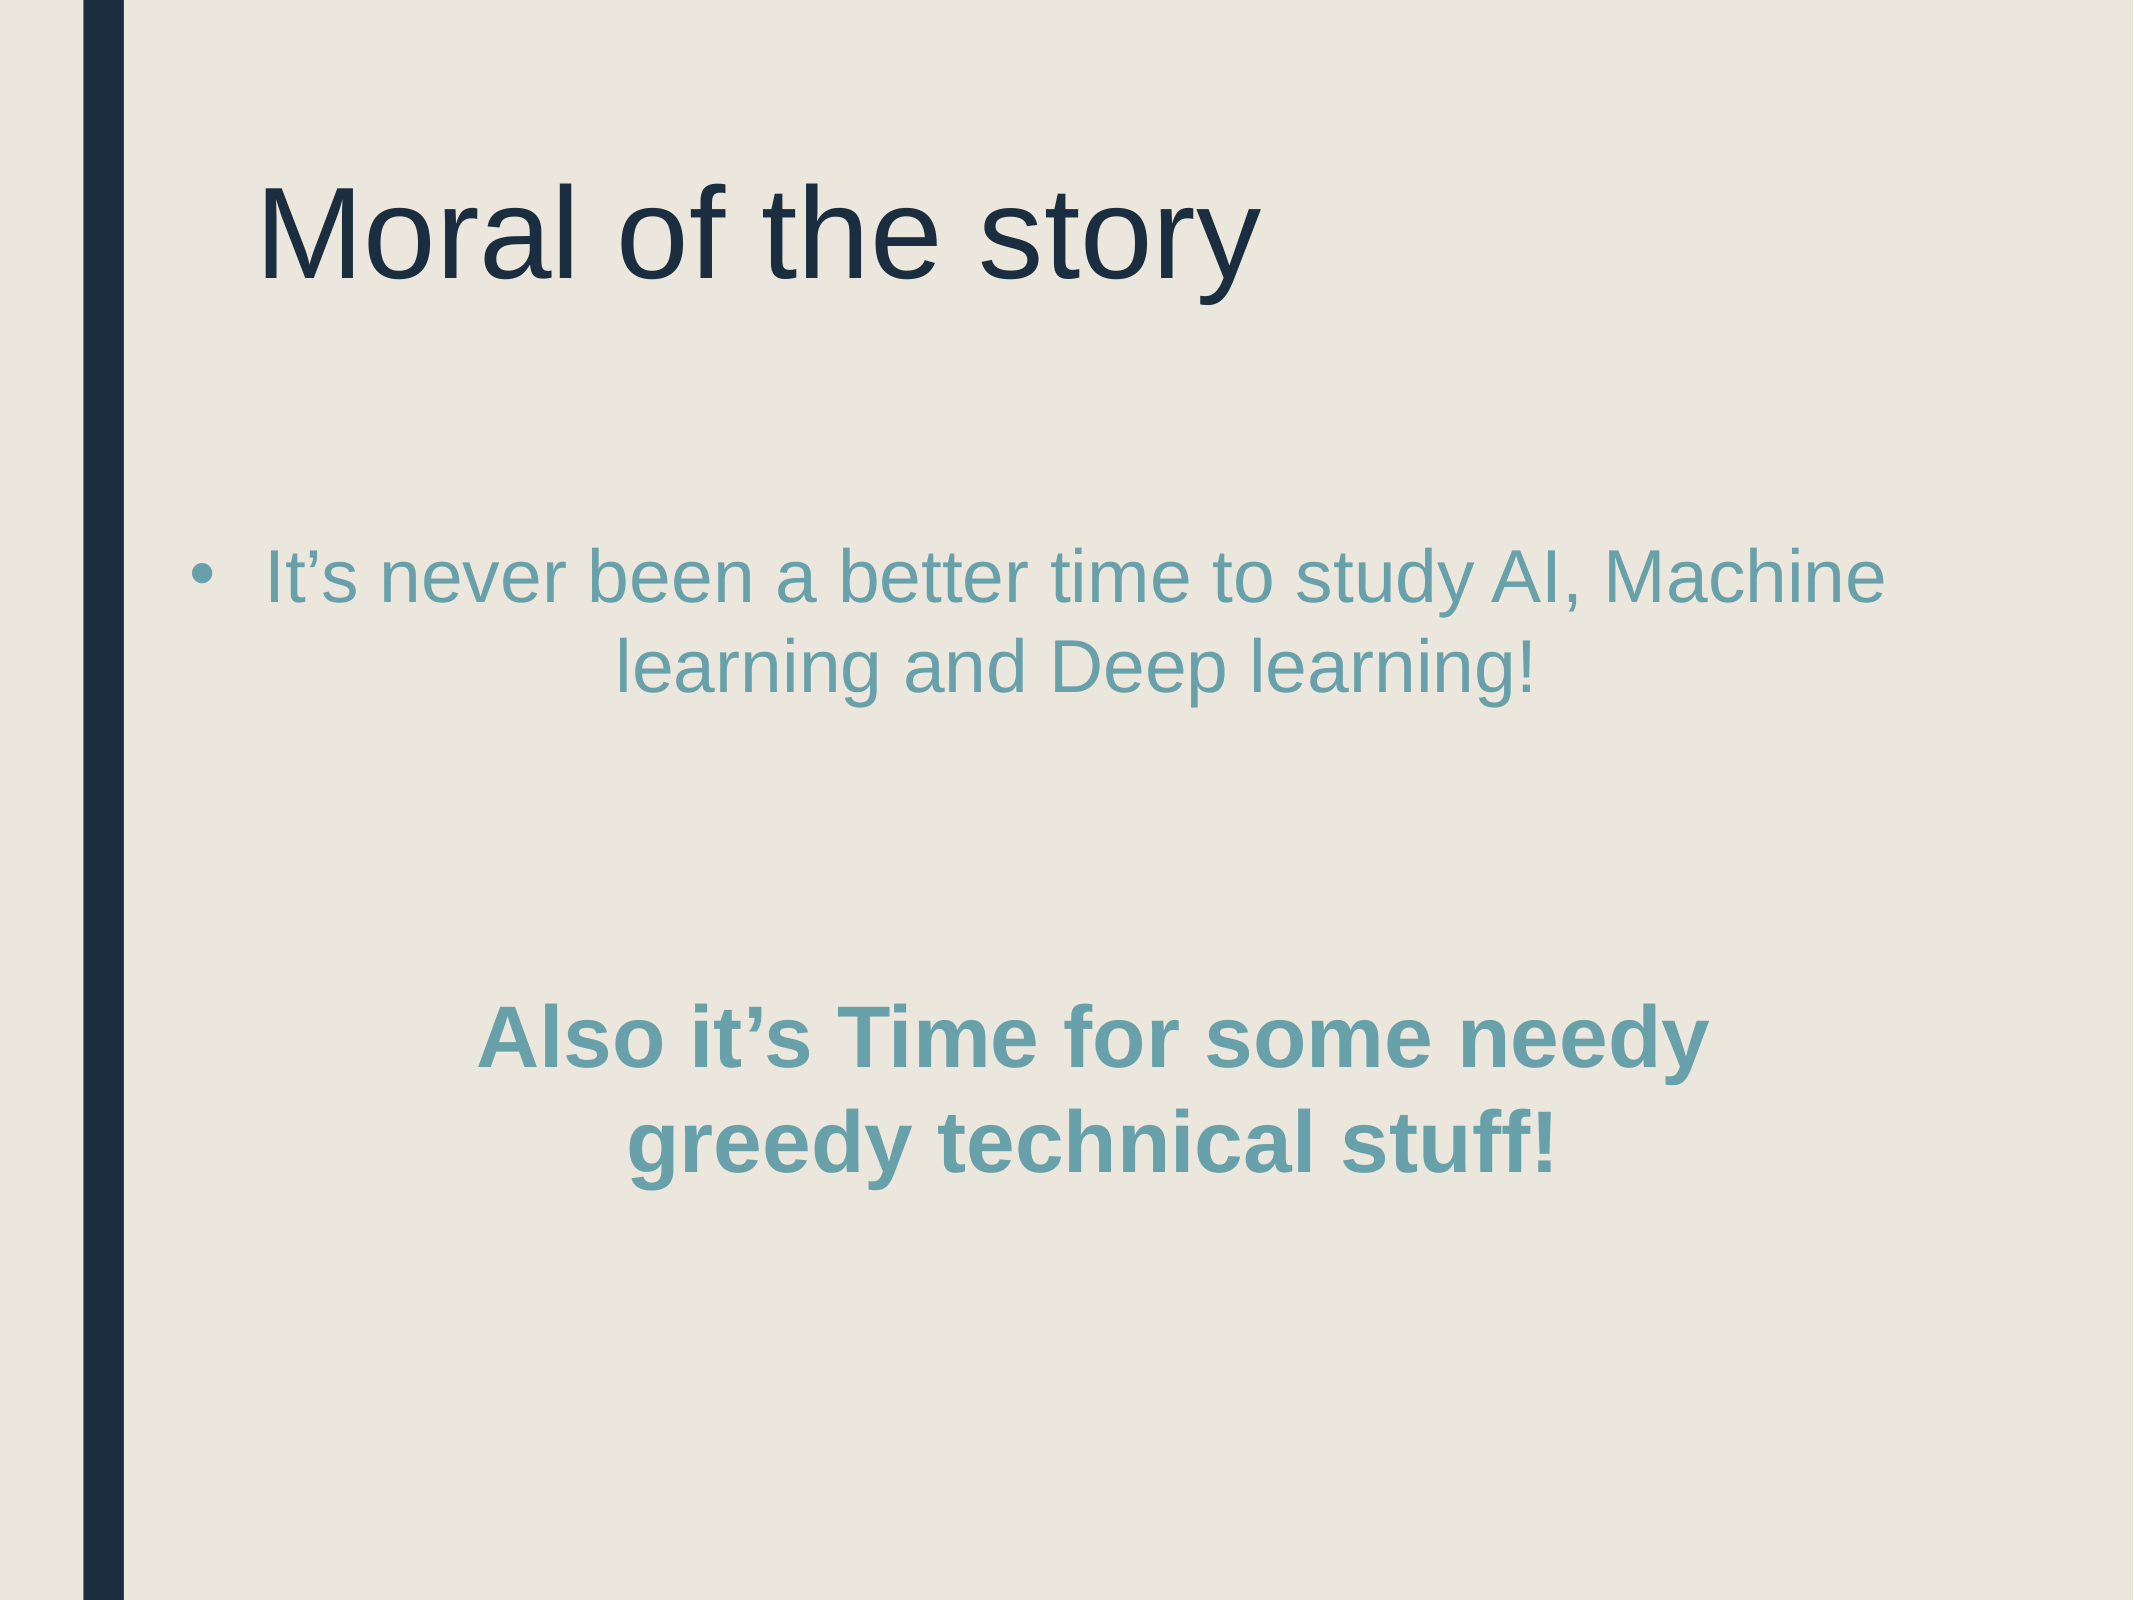

# Moral of the story
It’s never been a better time to study AI, Machine learning and Deep learning!

Also it’s Time for some needy greedy technical stuff!